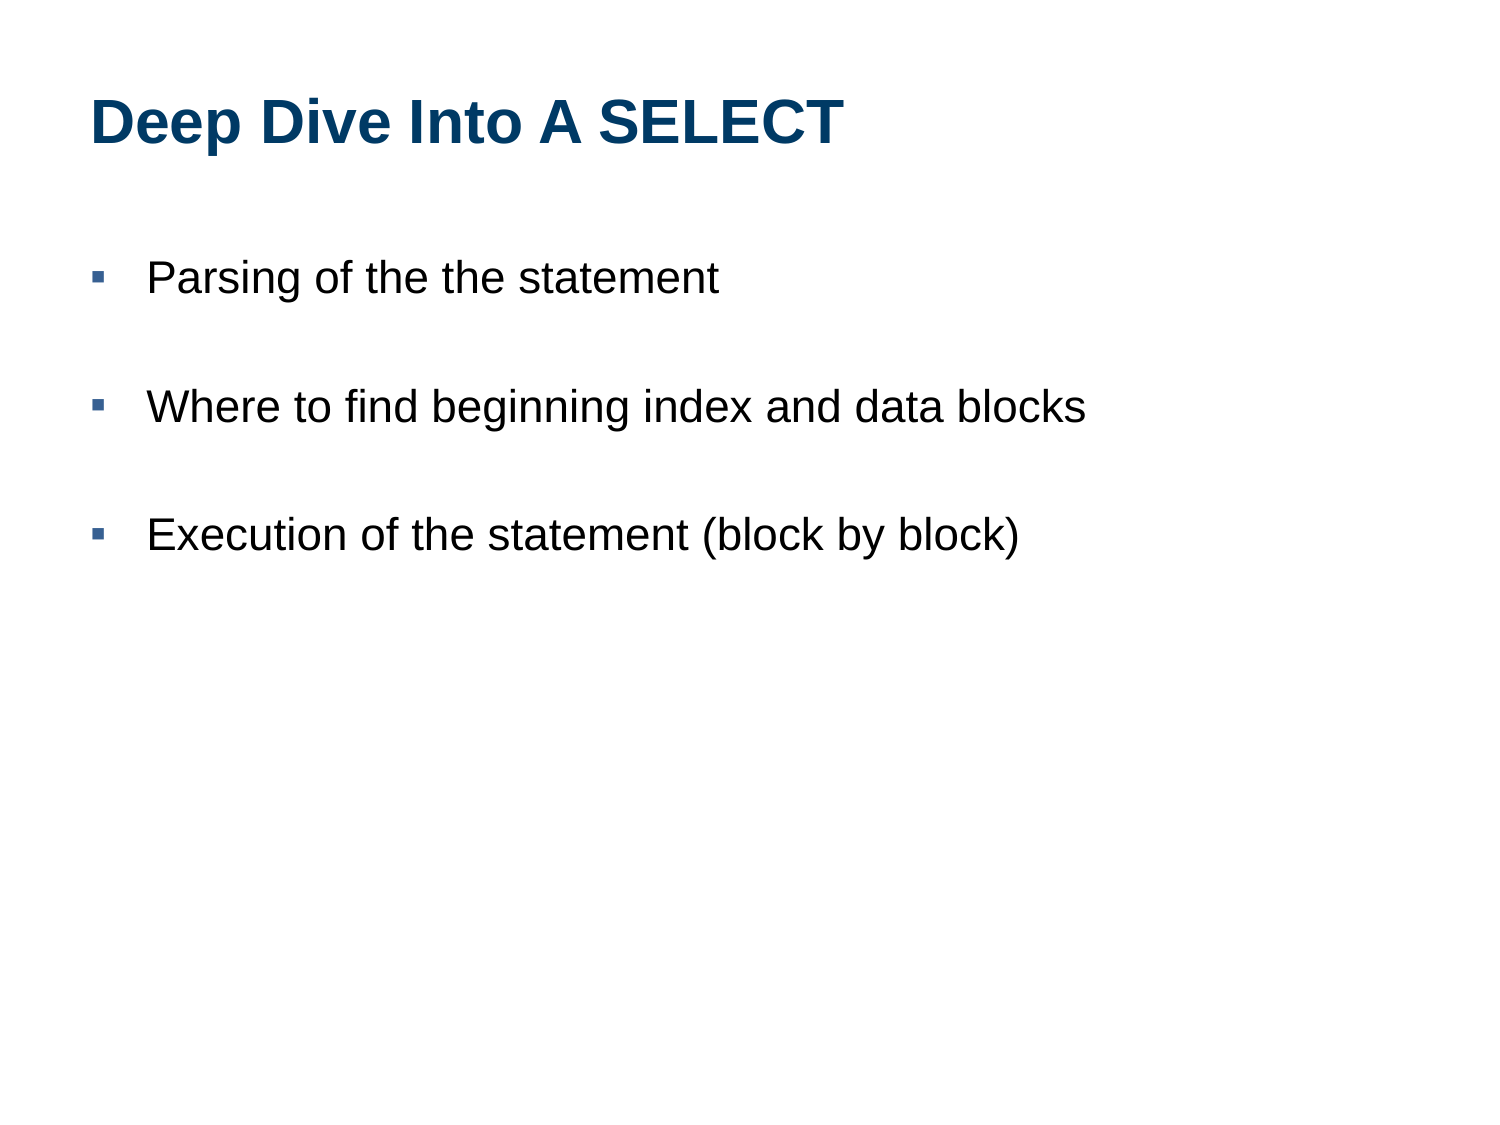

# Deep Dive Into A SELECT
Parsing of the the statement

Where to find beginning index and data blocks

Execution of the statement (block by block)
8